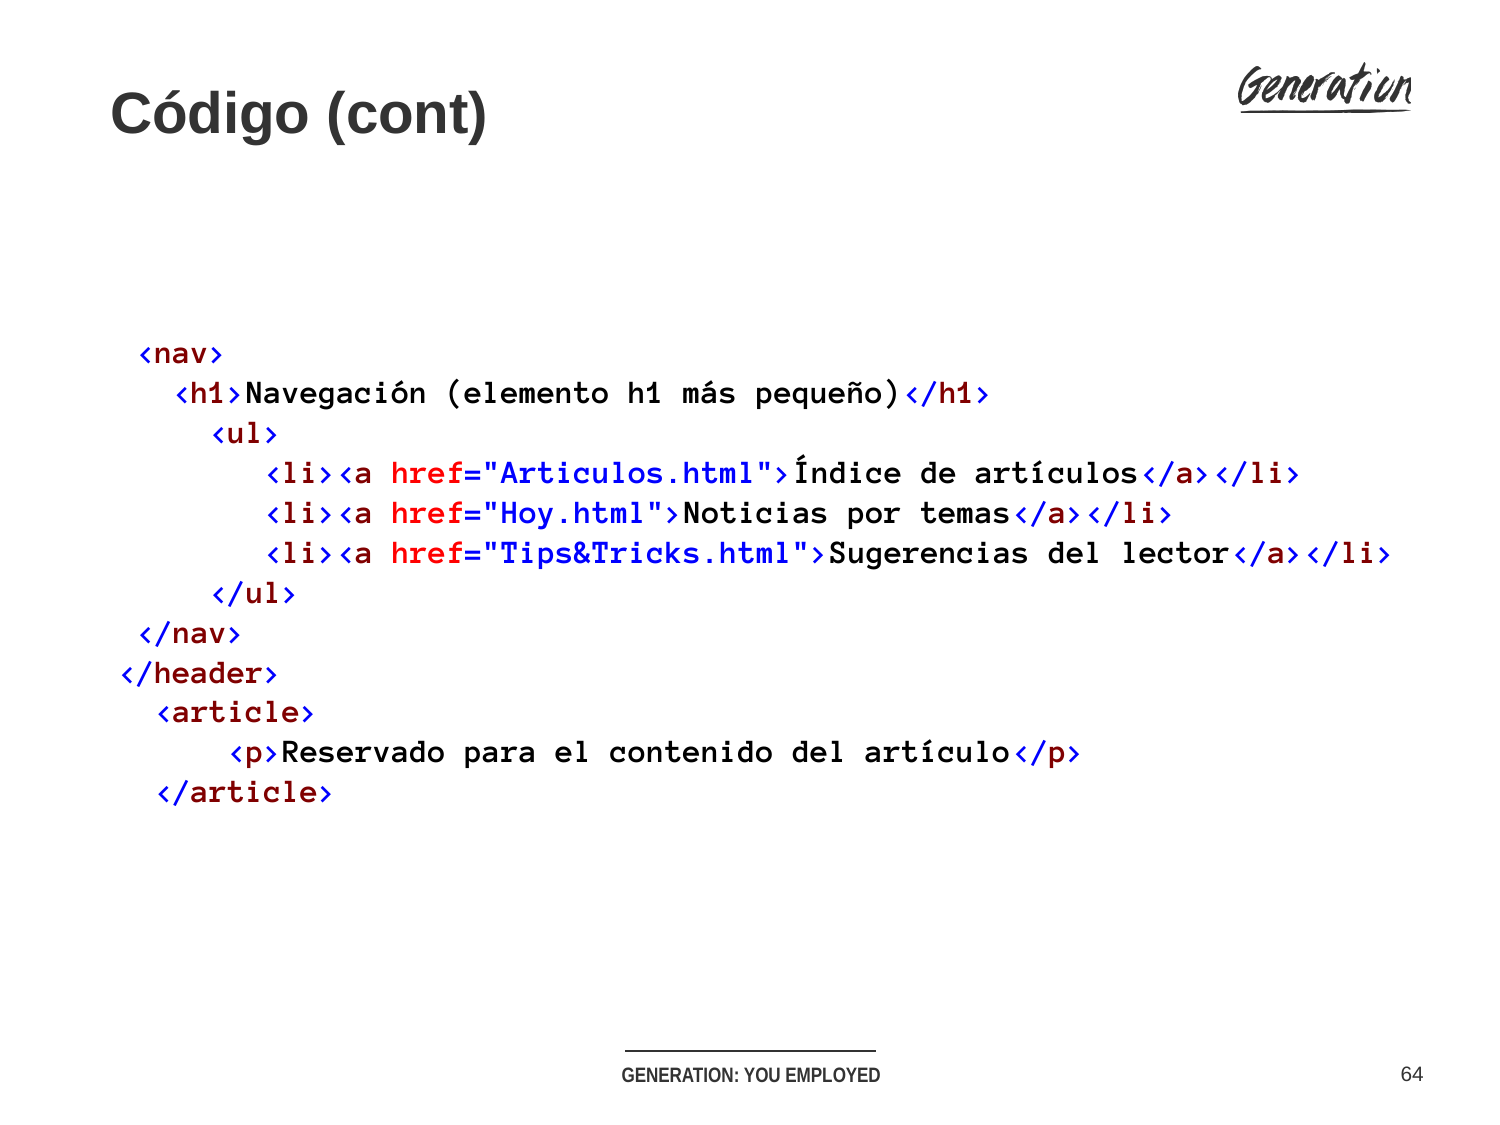

Código (cont)
   <nav>
     <h1>Navegación (elemento h1 más pequeño)</h1>
       <ul>
          <li><a href="Articulos.html">Índice de artículos</a></li>
          <li><a href="Hoy.html">Noticias por temas</a></li>
          <li><a href="Tips&Tricks.html">Sugerencias del lector</a></li>
       </ul>
   </nav>
  </header>
    <article>
        <p>Reservado para el contenido del artículo</p>
    </article>